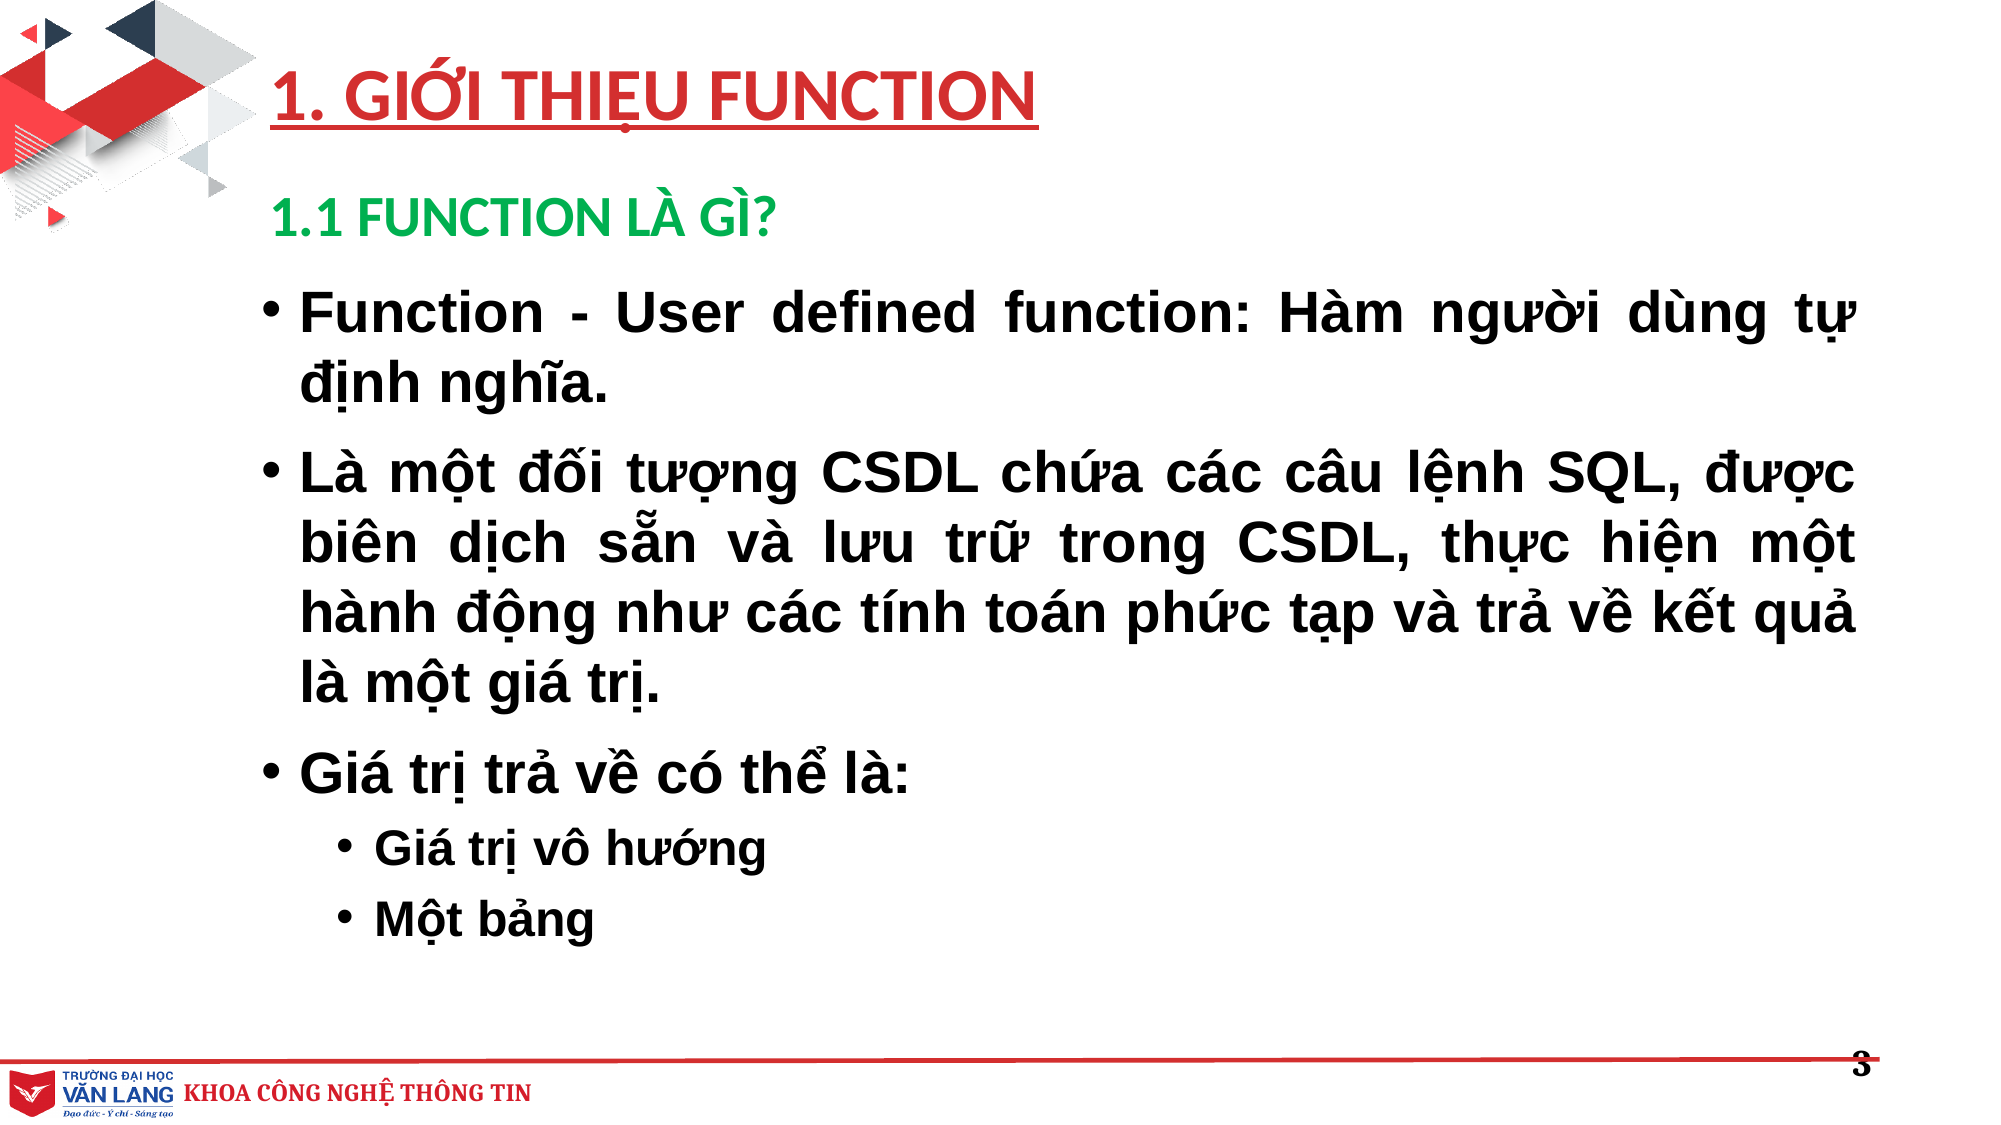

1. GIỚI THIỆU FUNCTION

1.1 FUNCTION LÀ GÌ?

Function - User defined function: Hàm người dùng tự định nghĩa.
Là một đối tượng CSDL chứa các câu lệnh SQL, được biên dịch sẵn và lưu trữ trong CSDL, thực hiện một hành động như các tính toán phức tạp và trả về kết quả là một giá trị.
Giá trị trả về có thể là:
Giá trị vô hướng
Một bảng